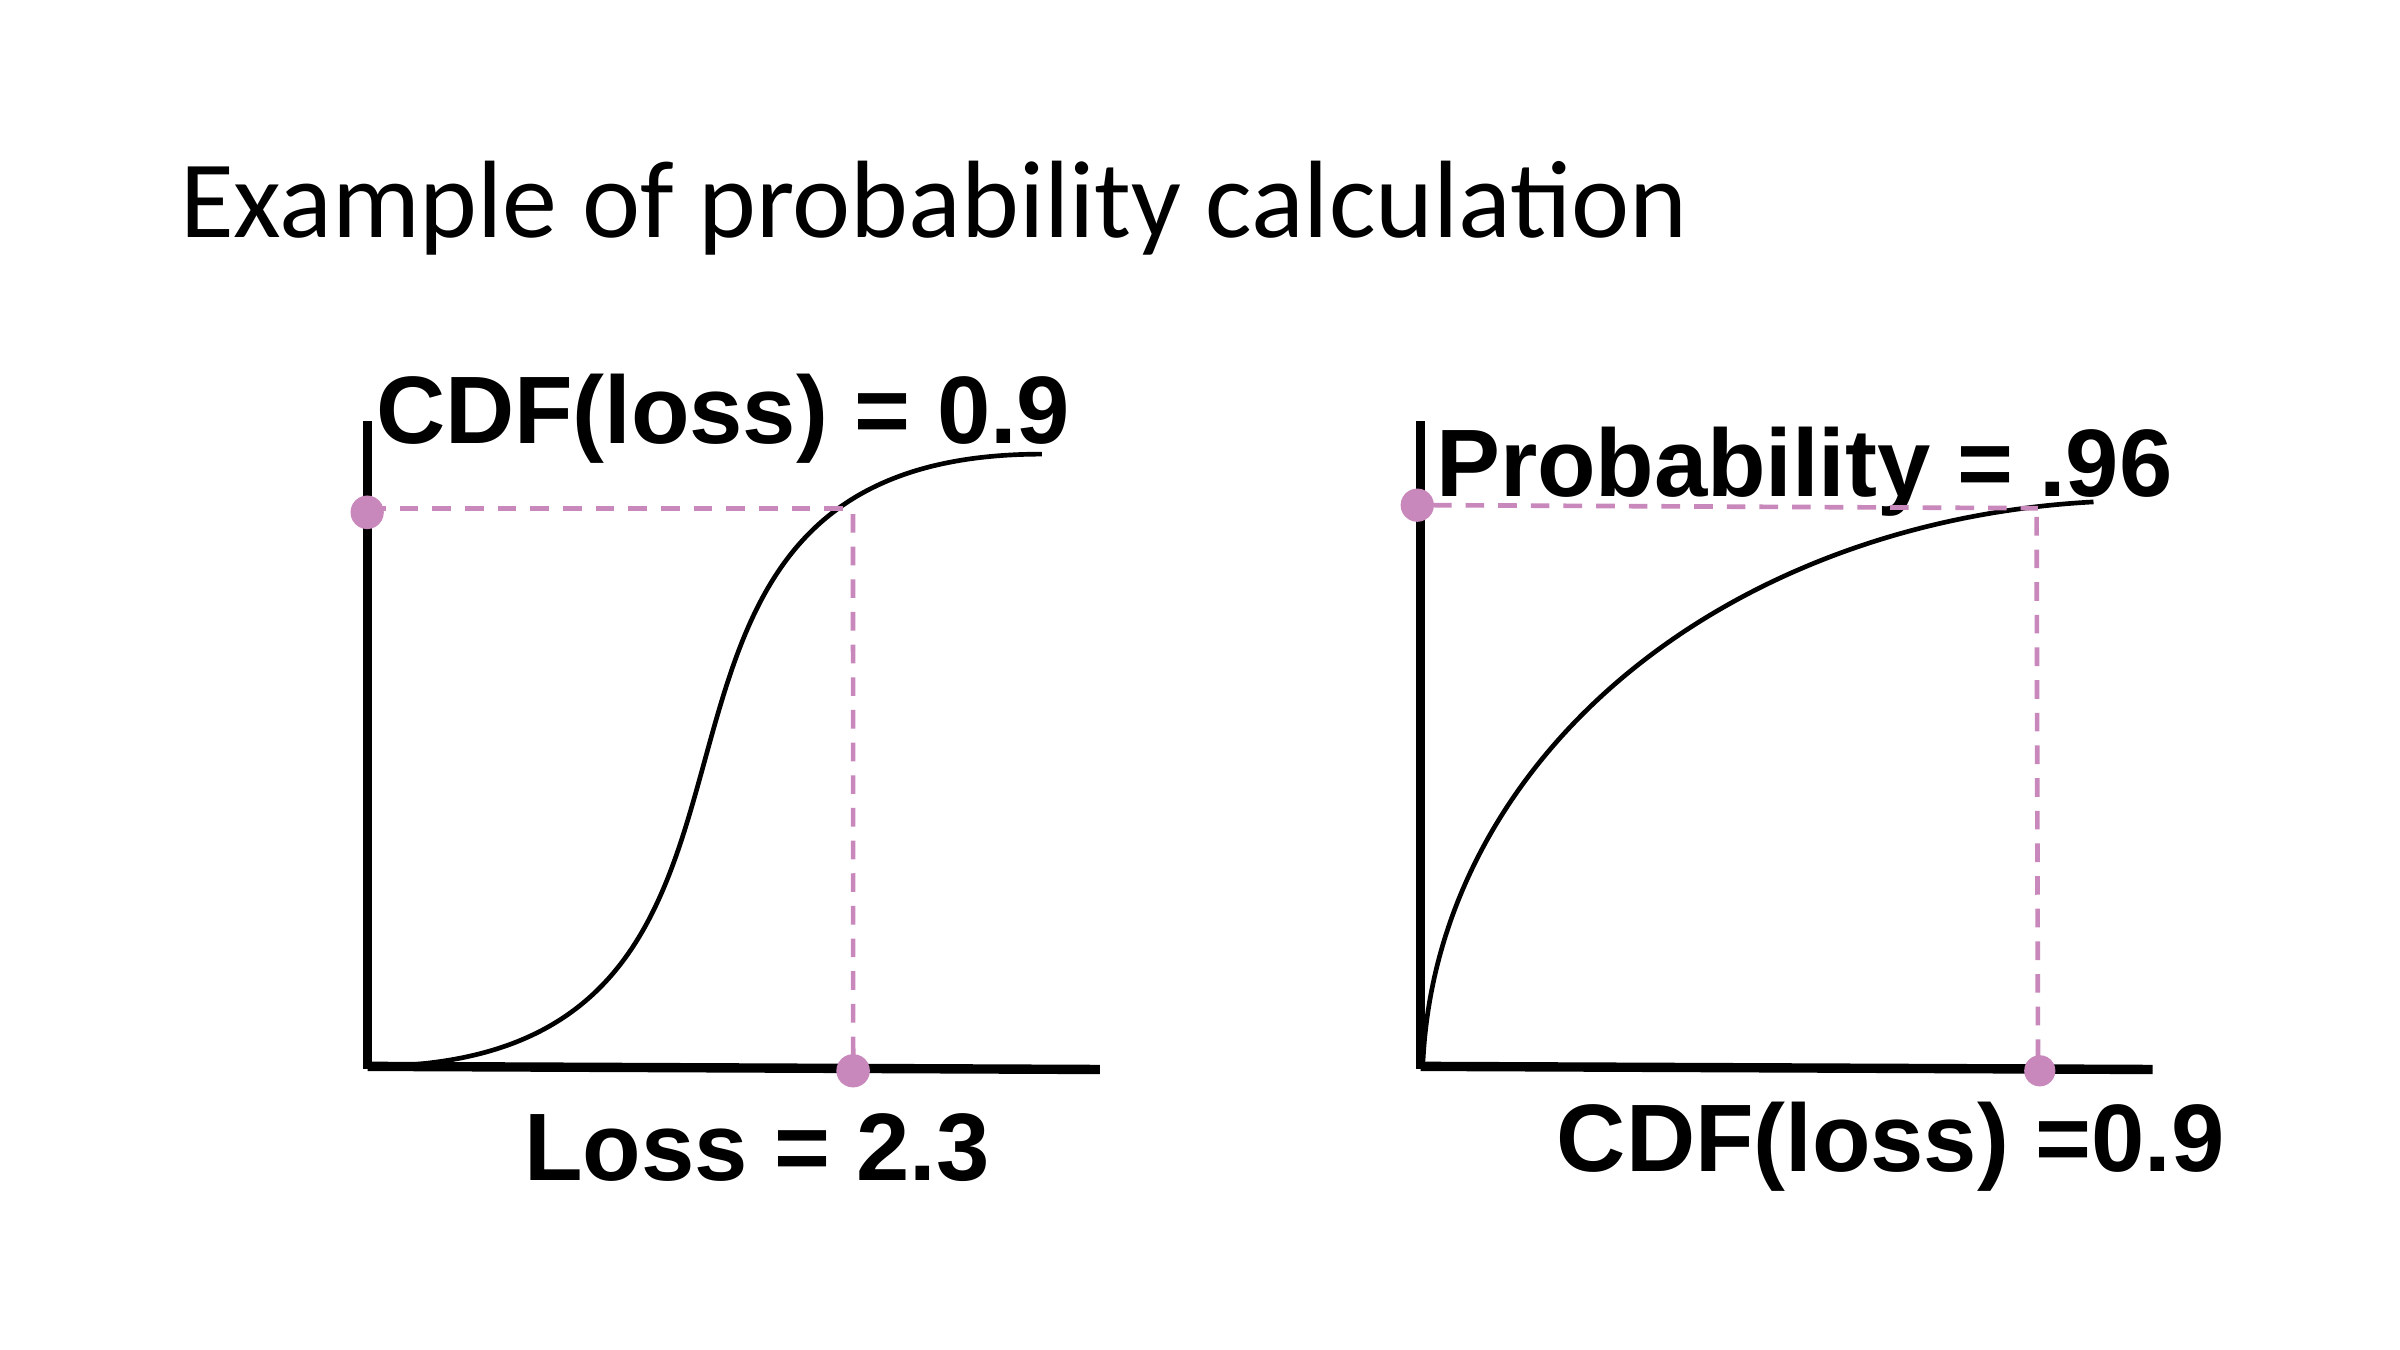

# Example of probability calculation
CDF(loss) = 0.9

Probability = .96

CDF(loss) =0.9
Loss = 2.3